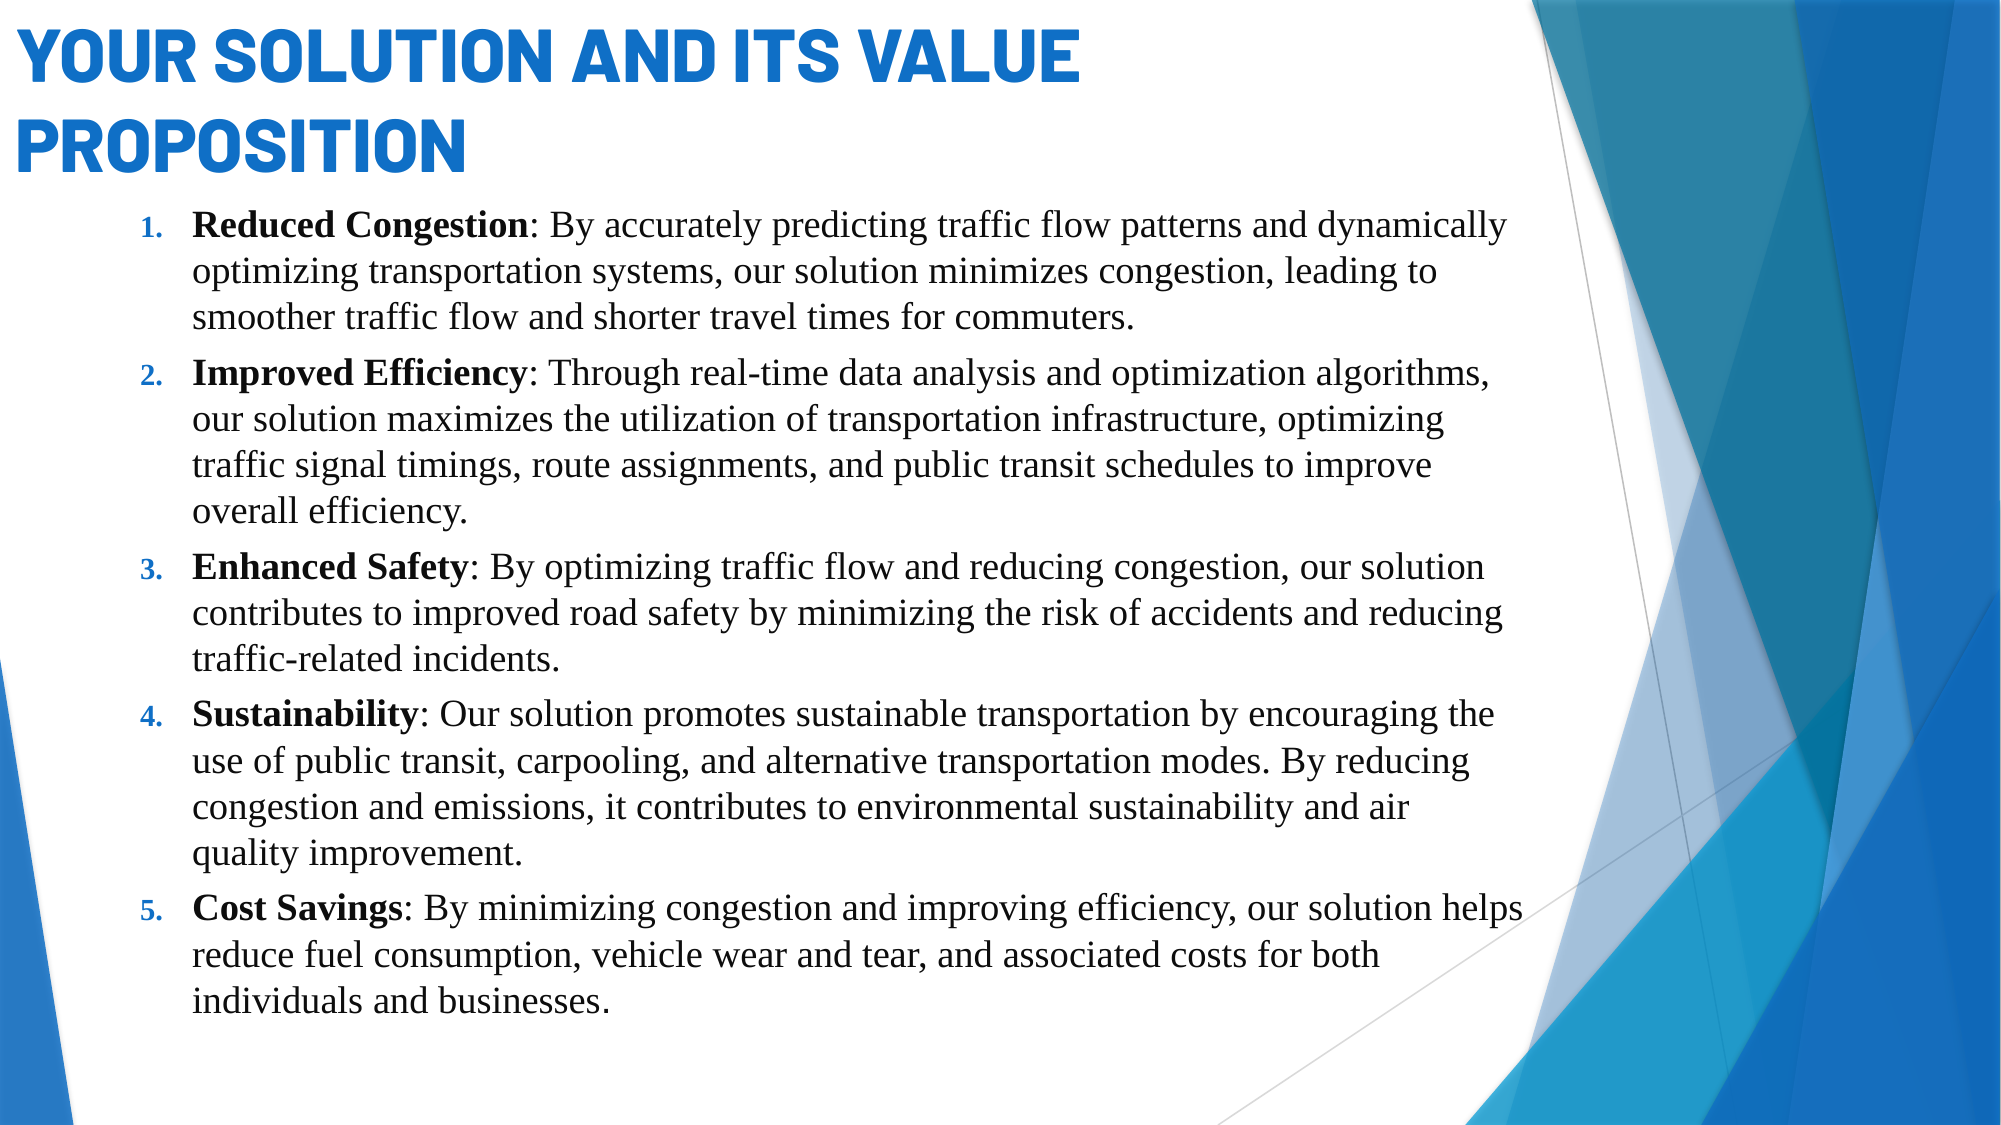

# YOUR SOLUTION AND ITS VALUE PROPOSITION
Reduced Congestion: By accurately predicting traffic flow patterns and dynamically optimizing transportation systems, our solution minimizes congestion, leading to smoother traffic flow and shorter travel times for commuters.
Improved Efficiency: Through real-time data analysis and optimization algorithms, our solution maximizes the utilization of transportation infrastructure, optimizing traffic signal timings, route assignments, and public transit schedules to improve overall efficiency.
Enhanced Safety: By optimizing traffic flow and reducing congestion, our solution contributes to improved road safety by minimizing the risk of accidents and reducing traffic-related incidents.
Sustainability: Our solution promotes sustainable transportation by encouraging the use of public transit, carpooling, and alternative transportation modes. By reducing congestion and emissions, it contributes to environmental sustainability and air quality improvement.
Cost Savings: By minimizing congestion and improving efficiency, our solution helps reduce fuel consumption, vehicle wear and tear, and associated costs for both individuals and businesses.